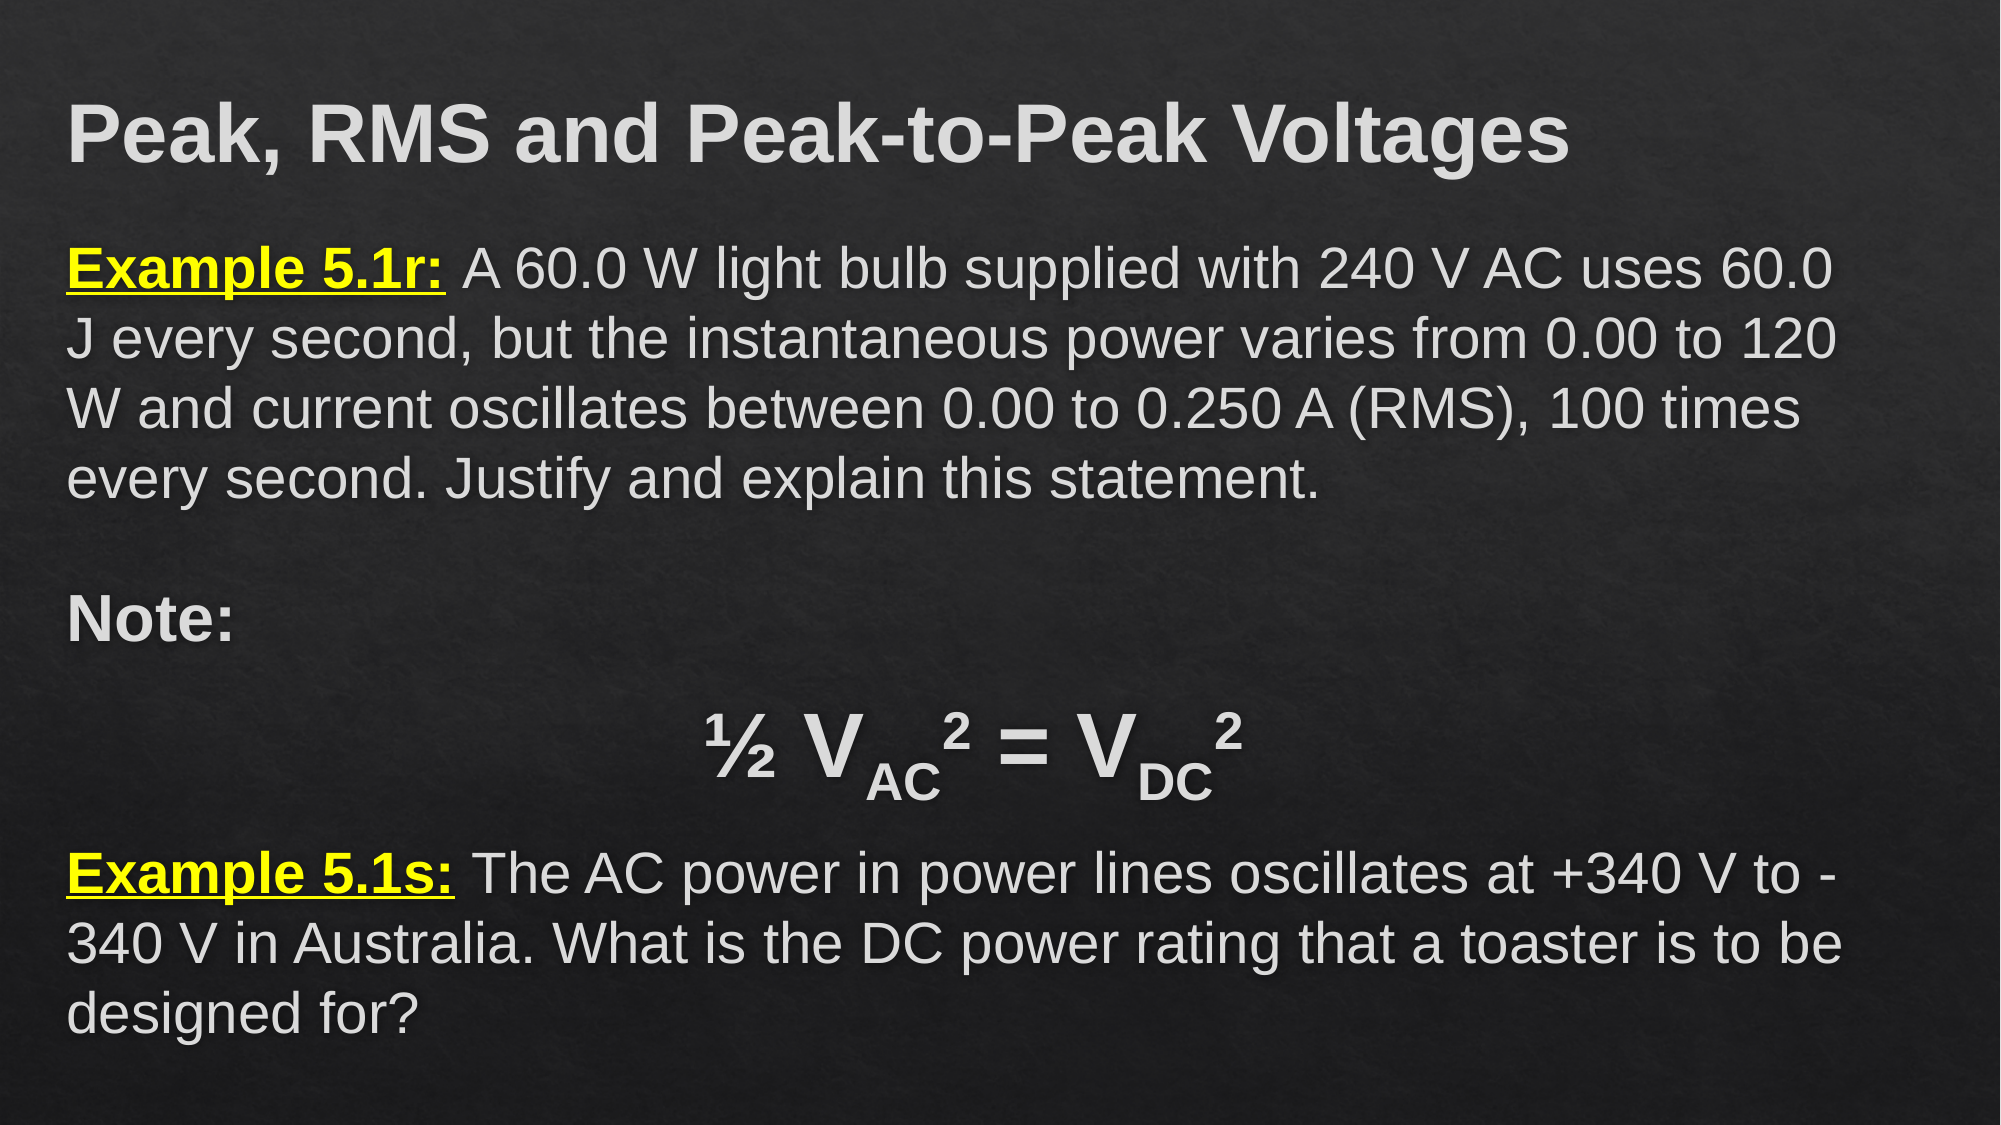

Peak, RMS and Peak-to-Peak Voltages
Example 5.1r: A 60.0 W light bulb supplied with 240 V AC uses 60.0 J every second, but the instantaneous power varies from 0.00 to 120 W and current oscillates between 0.00 to 0.250 A (RMS), 100 times every second. Justify and explain this statement.

Note:
½ VAC2 = VDC2
Example 5.1s: The AC power in power lines oscillates at +340 V to -340 V in Australia. What is the DC power rating that a toaster is to be designed for?